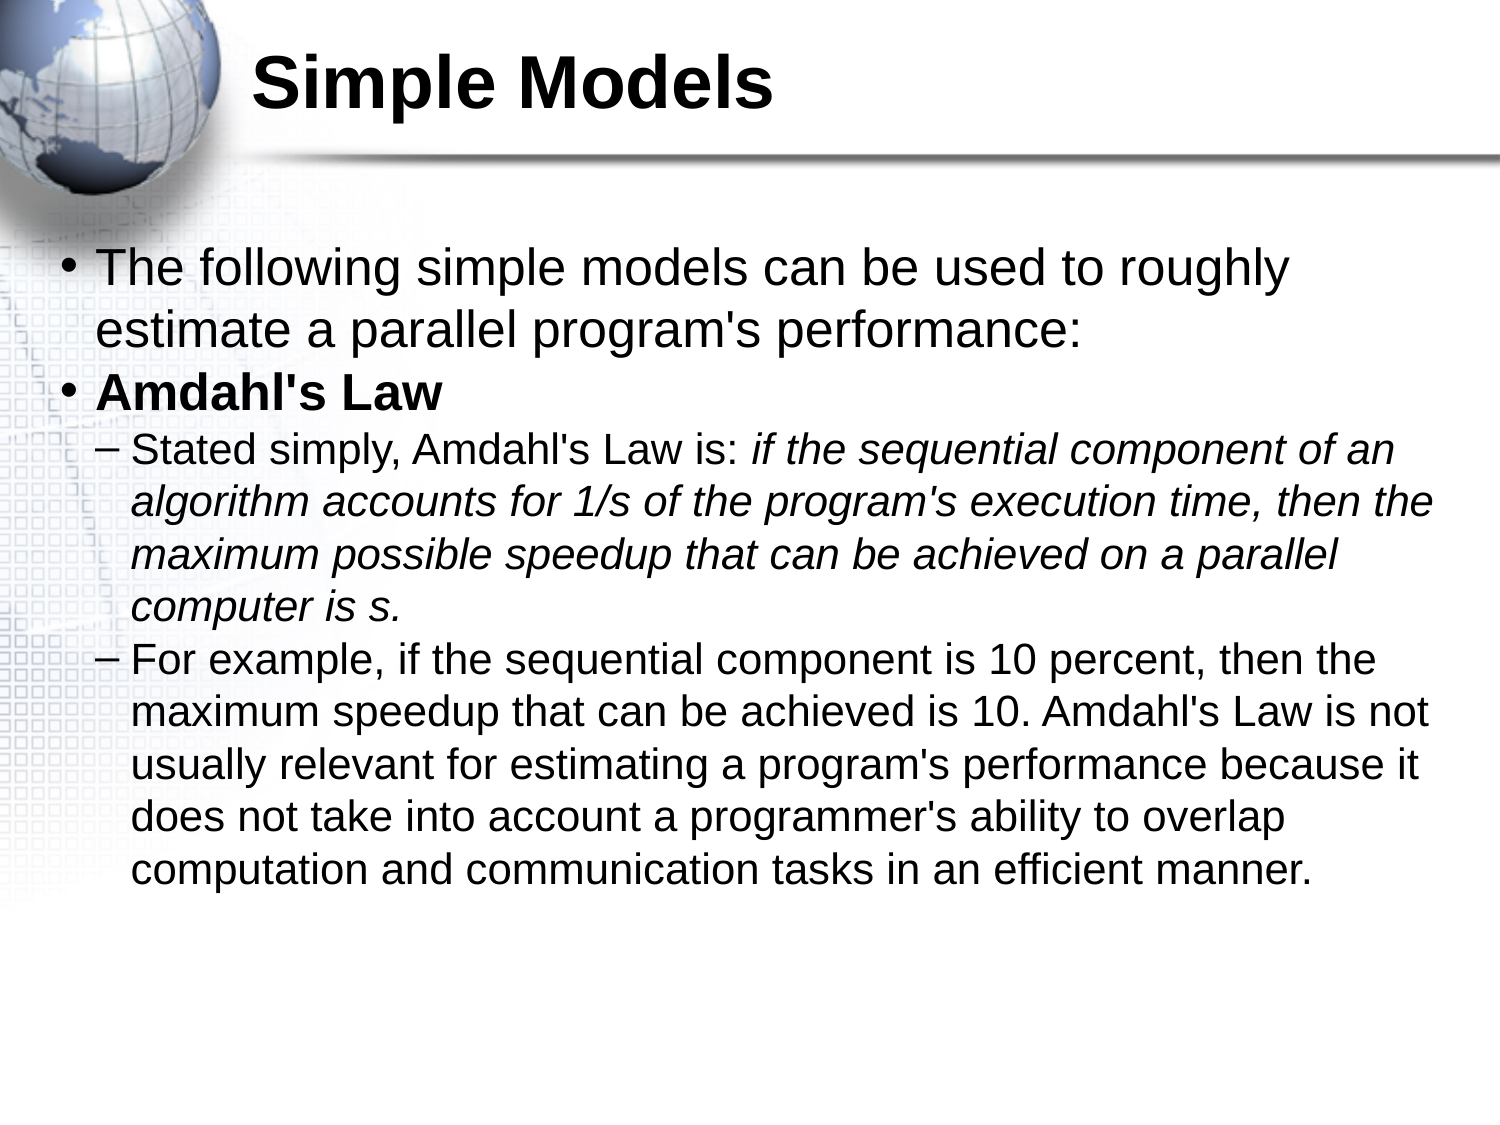

Simple Models
The following simple models can be used to roughly estimate a parallel program's performance:
Amdahl's Law
Stated simply, Amdahl's Law is: if the sequential component of an algorithm accounts for 1/s of the program's execution time, then the maximum possible speedup that can be achieved on a parallel computer is s.
For example, if the sequential component is 10 percent, then the maximum speedup that can be achieved is 10. Amdahl's Law is not usually relevant for estimating a program's performance because it does not take into account a programmer's ability to overlap computation and communication tasks in an efficient manner.